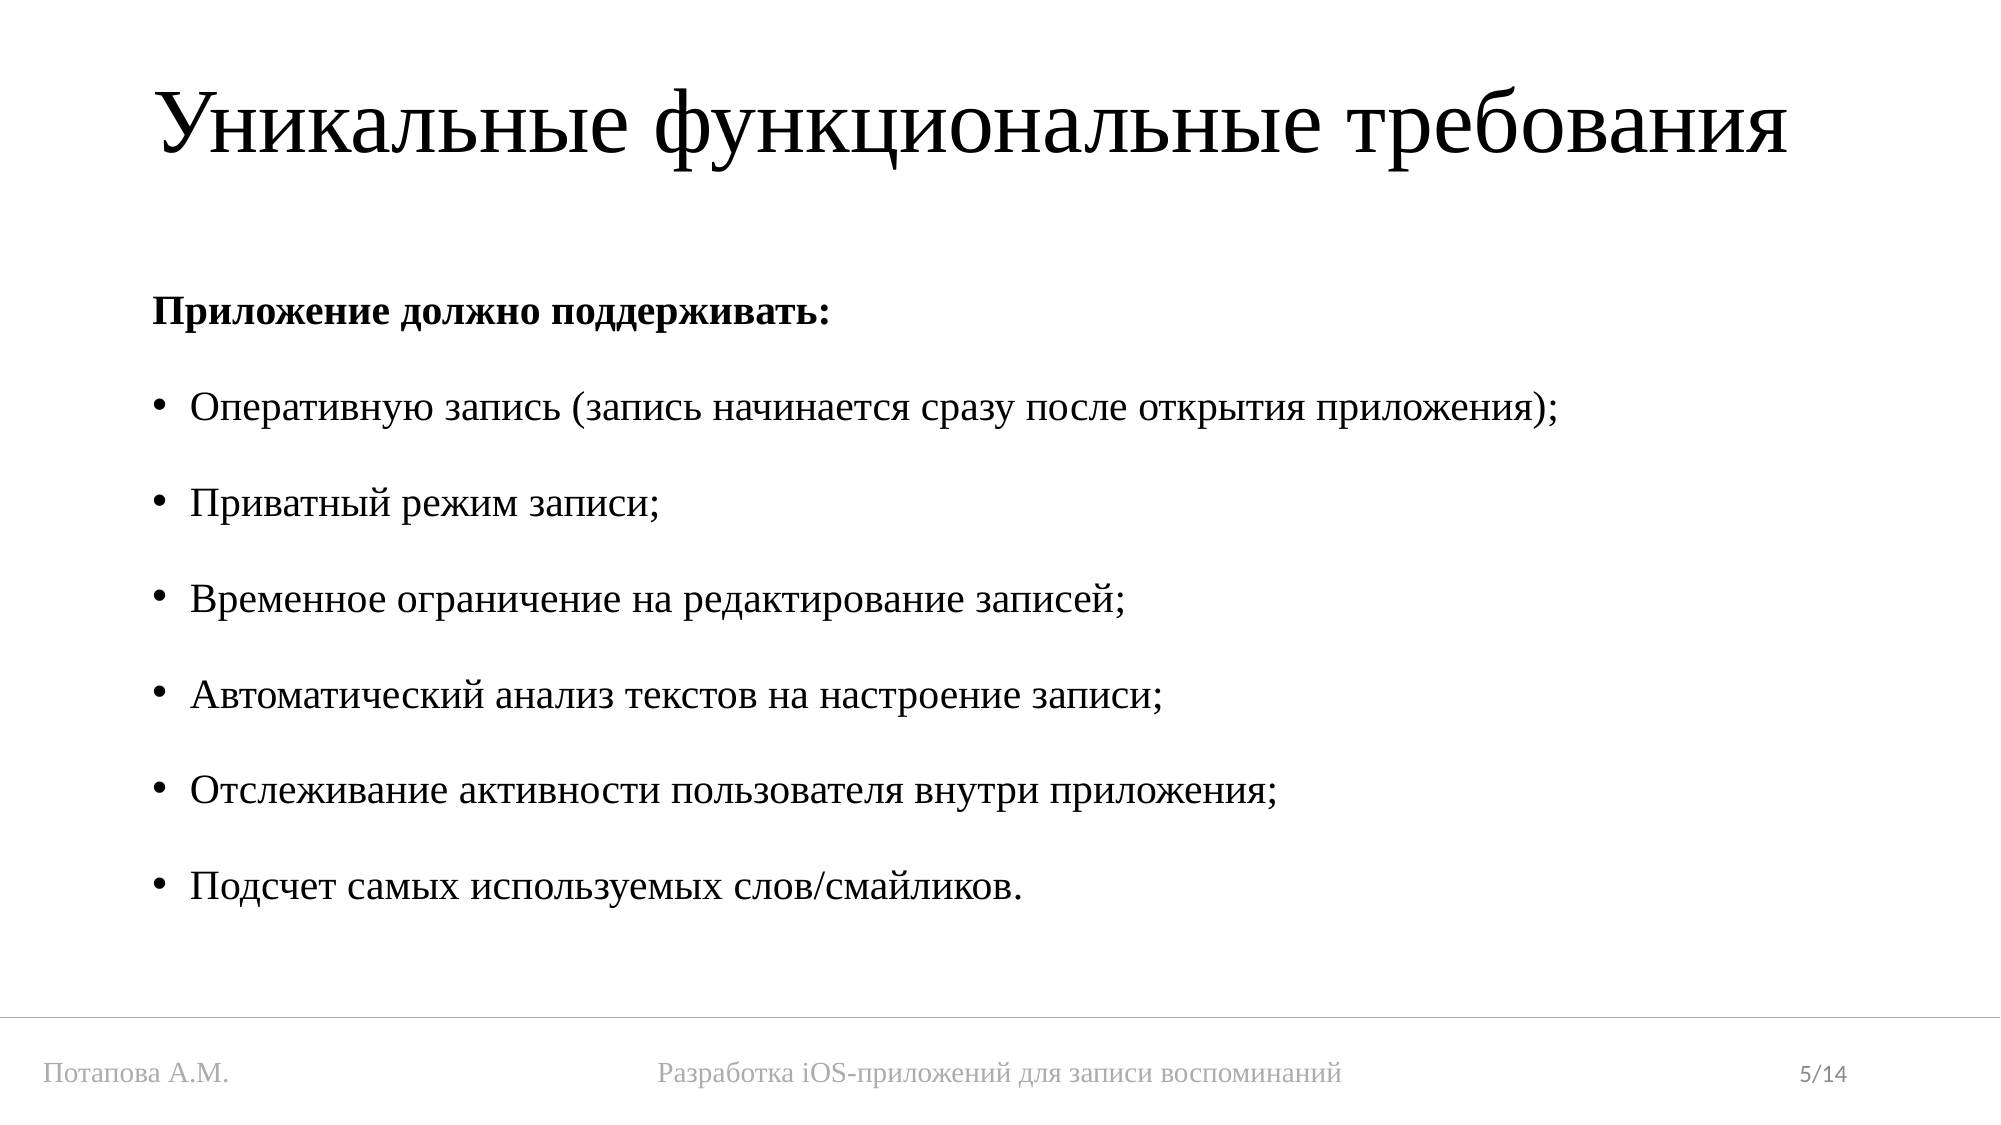

# Уникальные функциональные требования
Приложение должно поддерживать:
Оперативную запись (запись начинается сразу после открытия приложения);
Приватный режим записи;
Временное ограничение на редактирование записей;
Автоматический анализ текстов на настроение записи;
Отслеживание активности пользователя внутри приложения;
Подсчет самых используемых слов/смайликов.
5/14
Разработка iOS-приложений для записи воспоминаний
Потапова А.М.